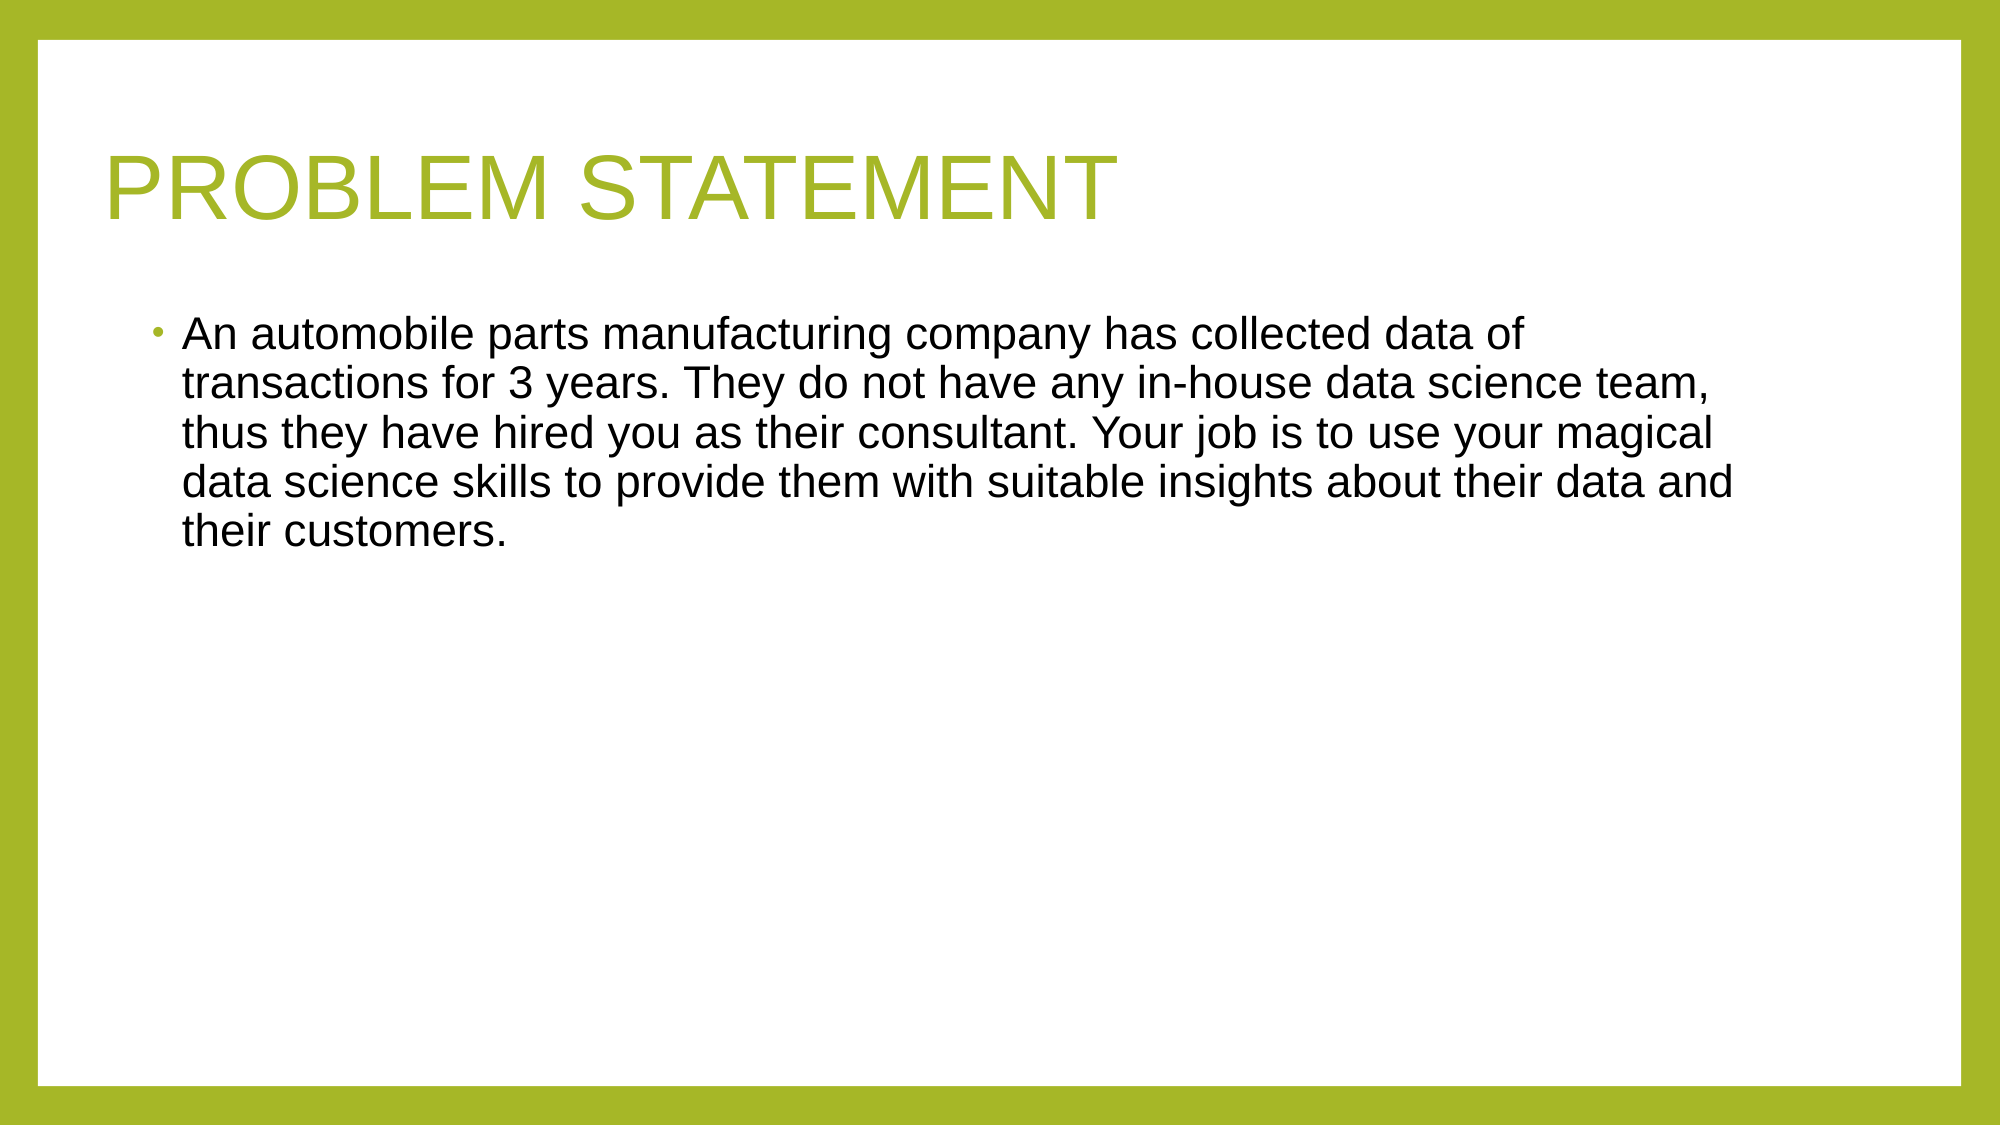

# PROBLEM STATEMENT
An automobile parts manufacturing company has collected data of transactions for 3 years. They do not have any in-house data science team, thus they have hired you as their consultant. Your job is to use your magical data science skills to provide them with suitable insights about their data and their customers.